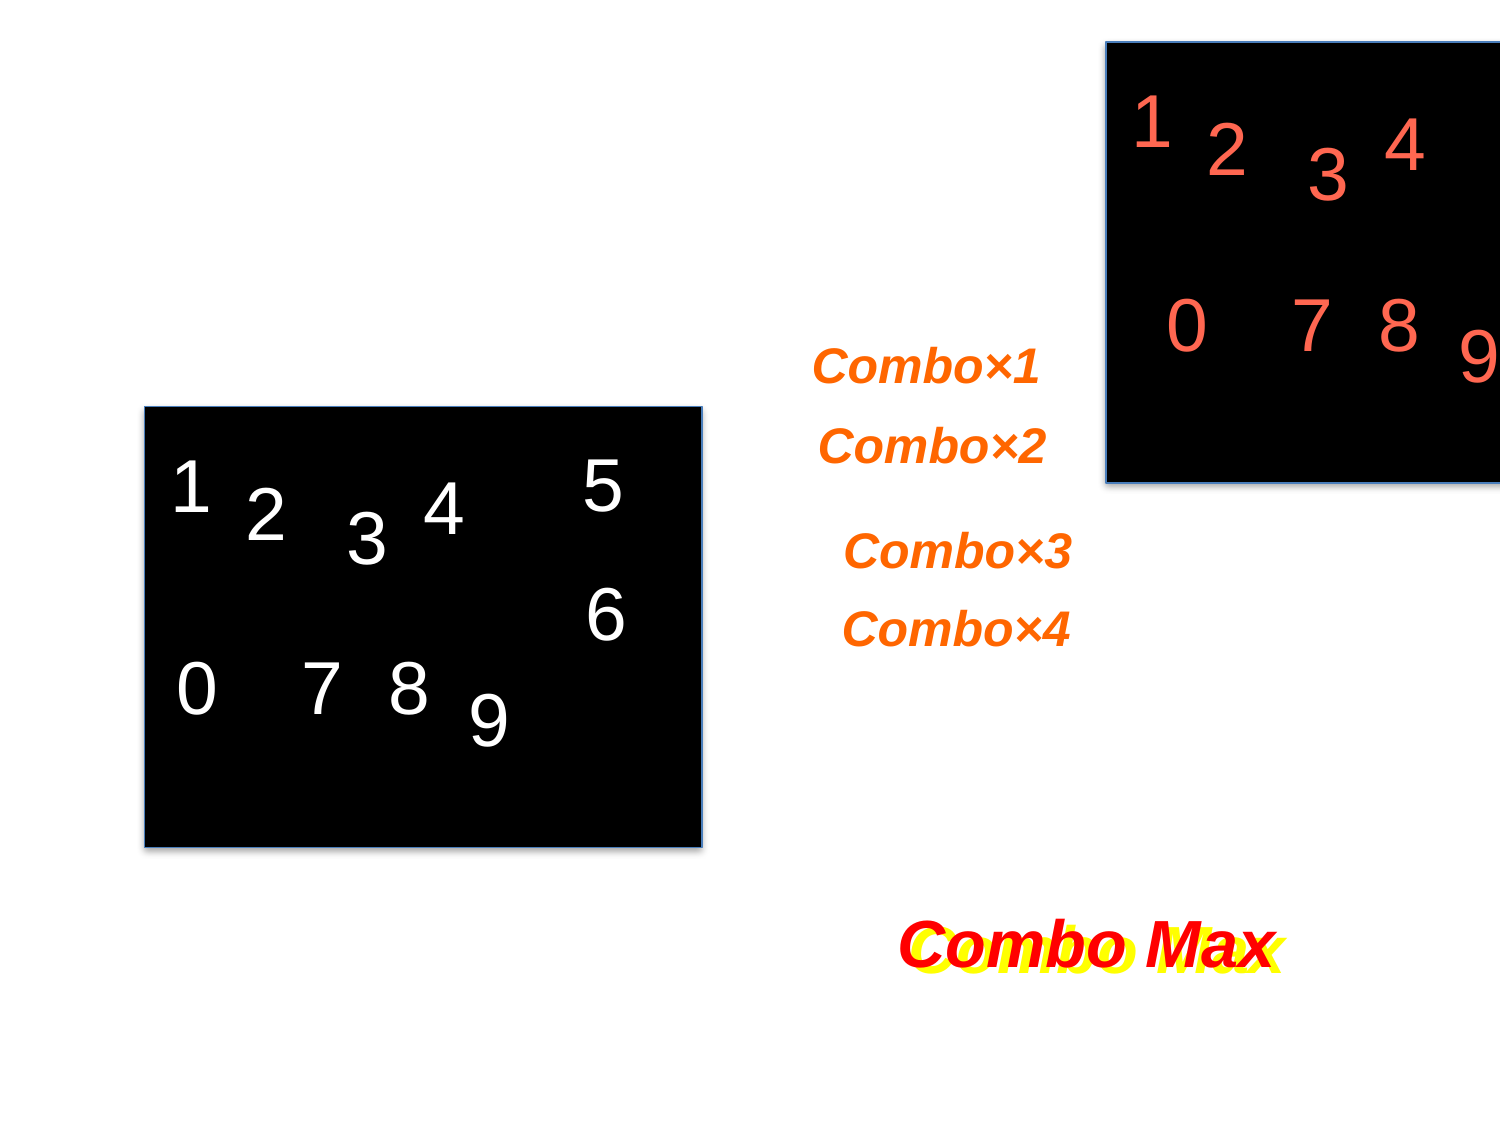

5
1
4
2
3
6
0
7
8
9
Combo×1

5
1
4
2
3
6
0
7
8
9
Combo×2
∞
Combo×3
Combo×4
Combo Max
Combo Max